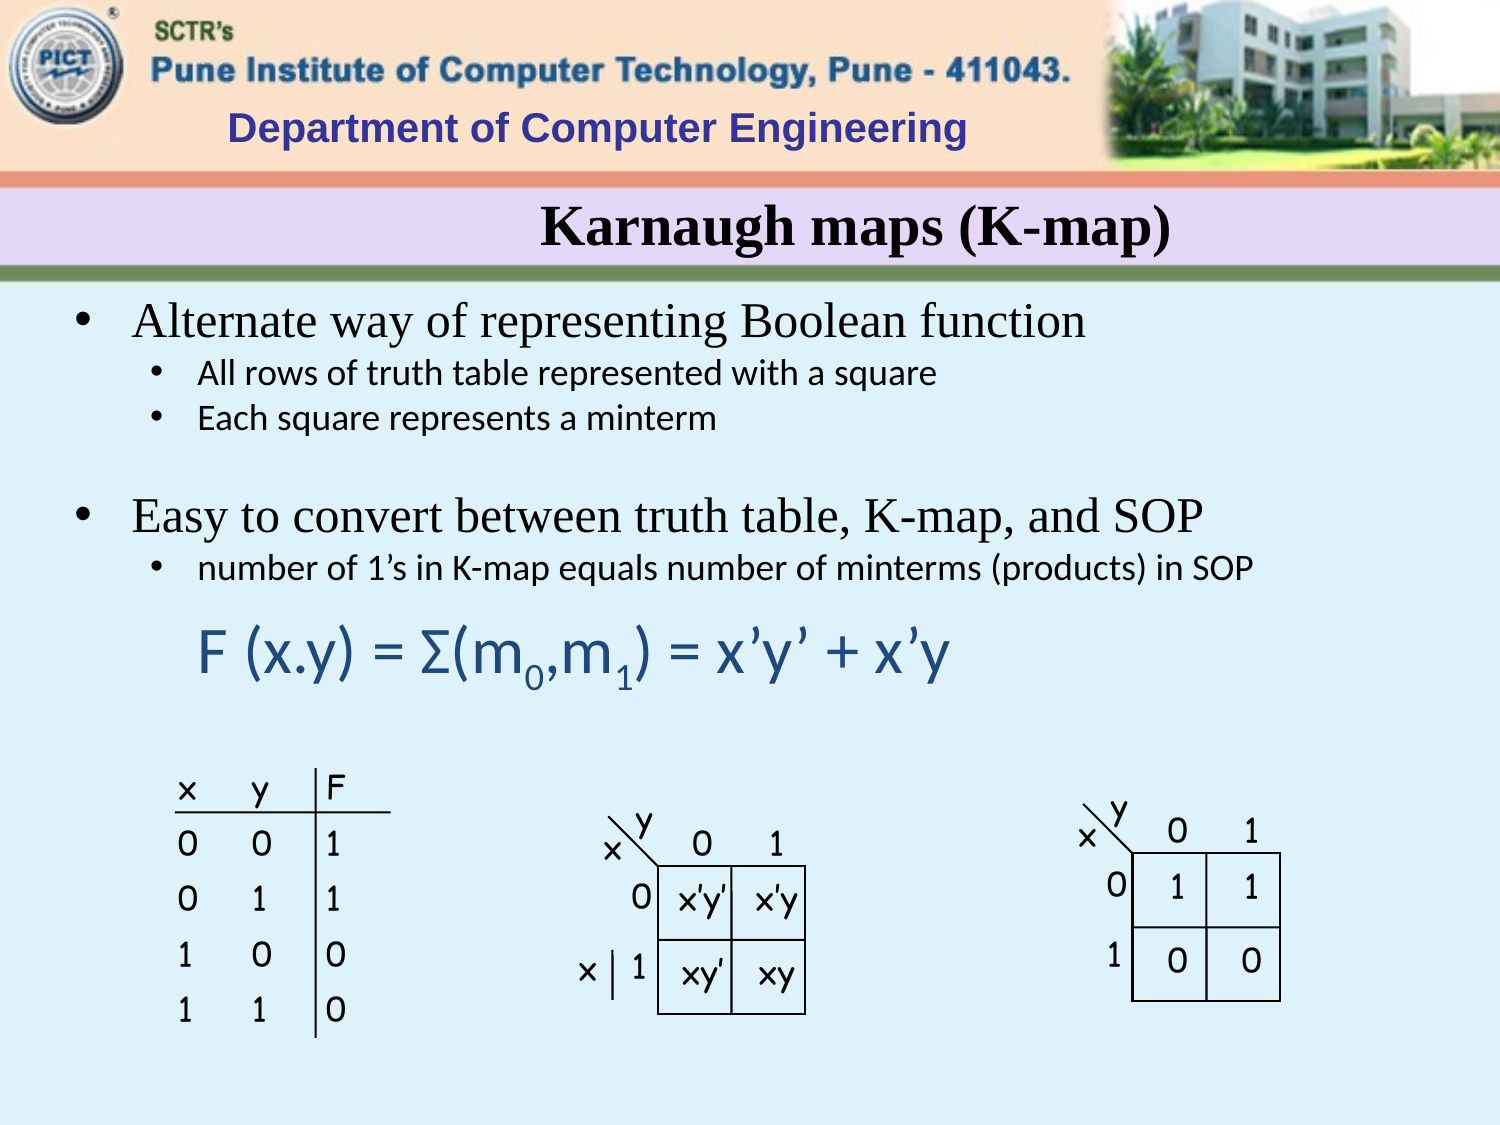

Department of Computer Engineering
# Karnaugh maps (K-map)
Alternate way of representing Boolean function
All rows of truth table represented with a square
Each square represents a minterm

Easy to convert between truth table, K-map, and SOP
number of 1’s in K-map equals number of minterms (products) in SOP

F (x.y) = Σ(m0,m1) = x’y’ + x’y
x	y	F
0	0	1
0	1	1
1	0	0
1	1	0

y

0
1
x

1
1
0

1
0
0
y

0
1
x

x’y’
x’y
0

1
x

xy’
xy